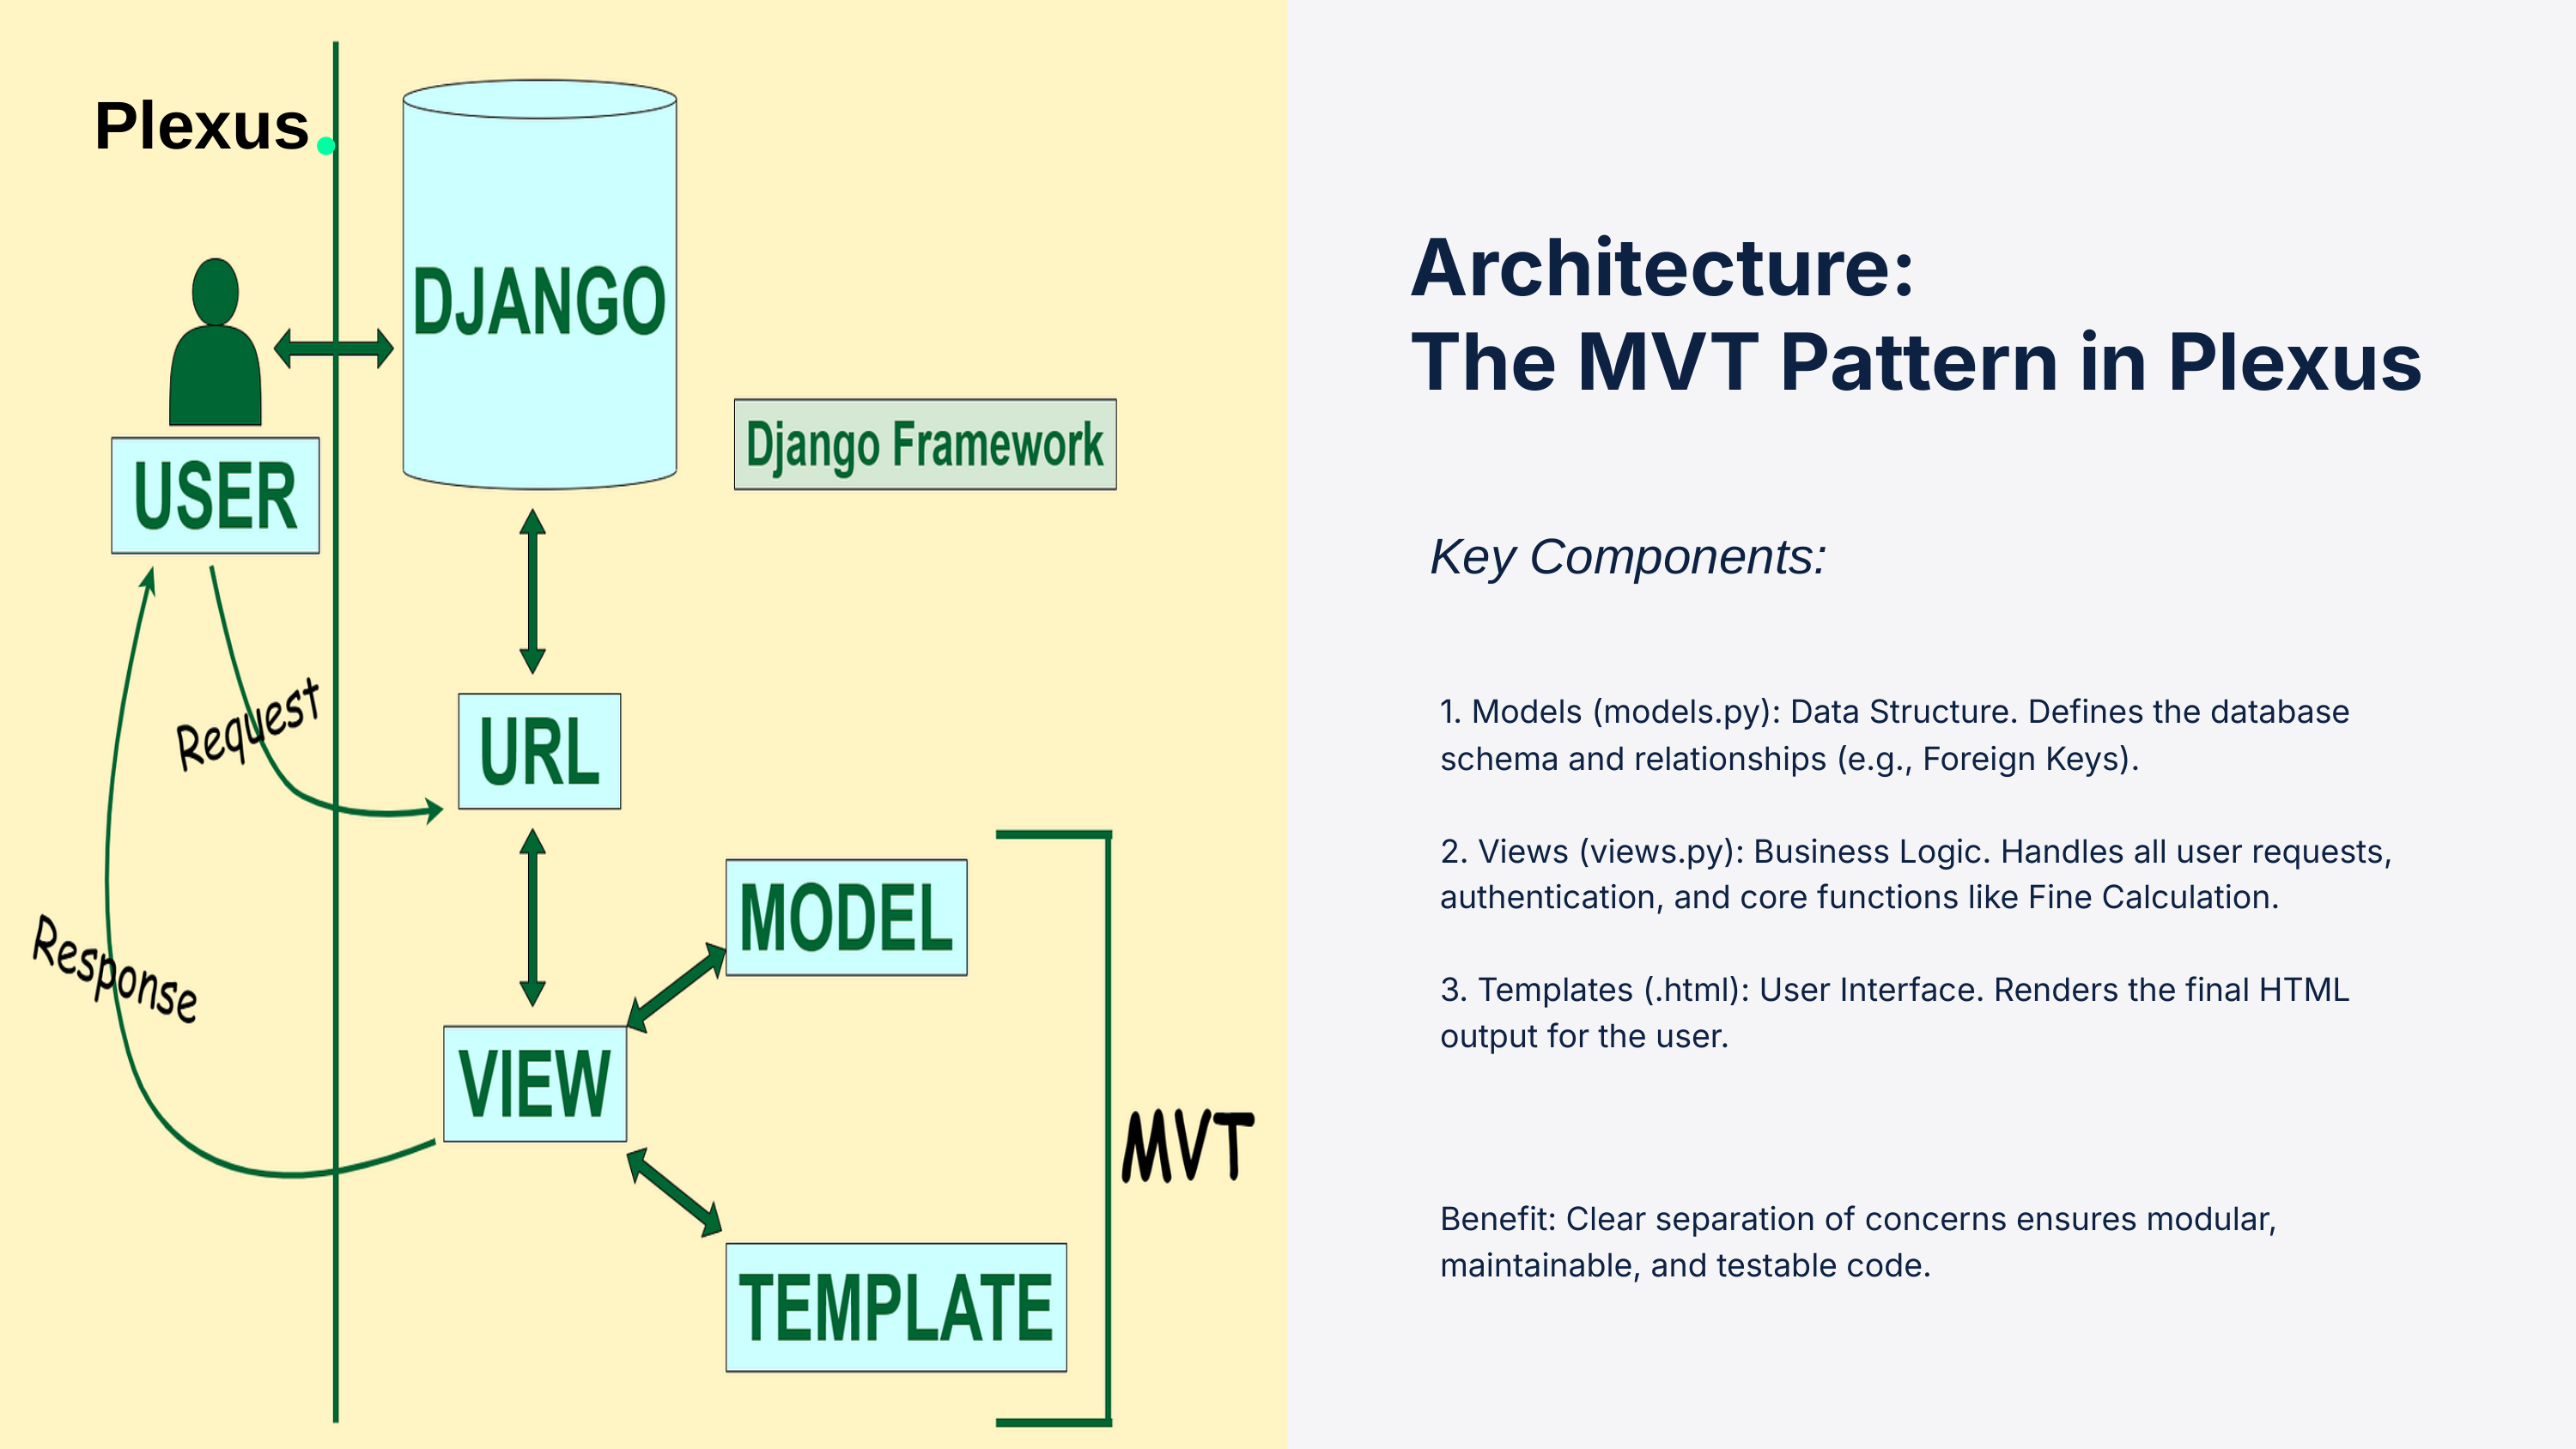

Plexus
•
Architecture:
The MVT Pattern in Plexus
Key Components:
1. Models (models.py): Data Structure. Defines the database schema and relationships (e.g., Foreign Keys).

2. Views (views.py): Business Logic. Handles all user requests, authentication, and core functions like Fine Calculation.

3. Templates (.html): User Interface. Renders the final HTML output for the user.
Benefit: Clear separation of concerns ensures modular, maintainable, and testable code.